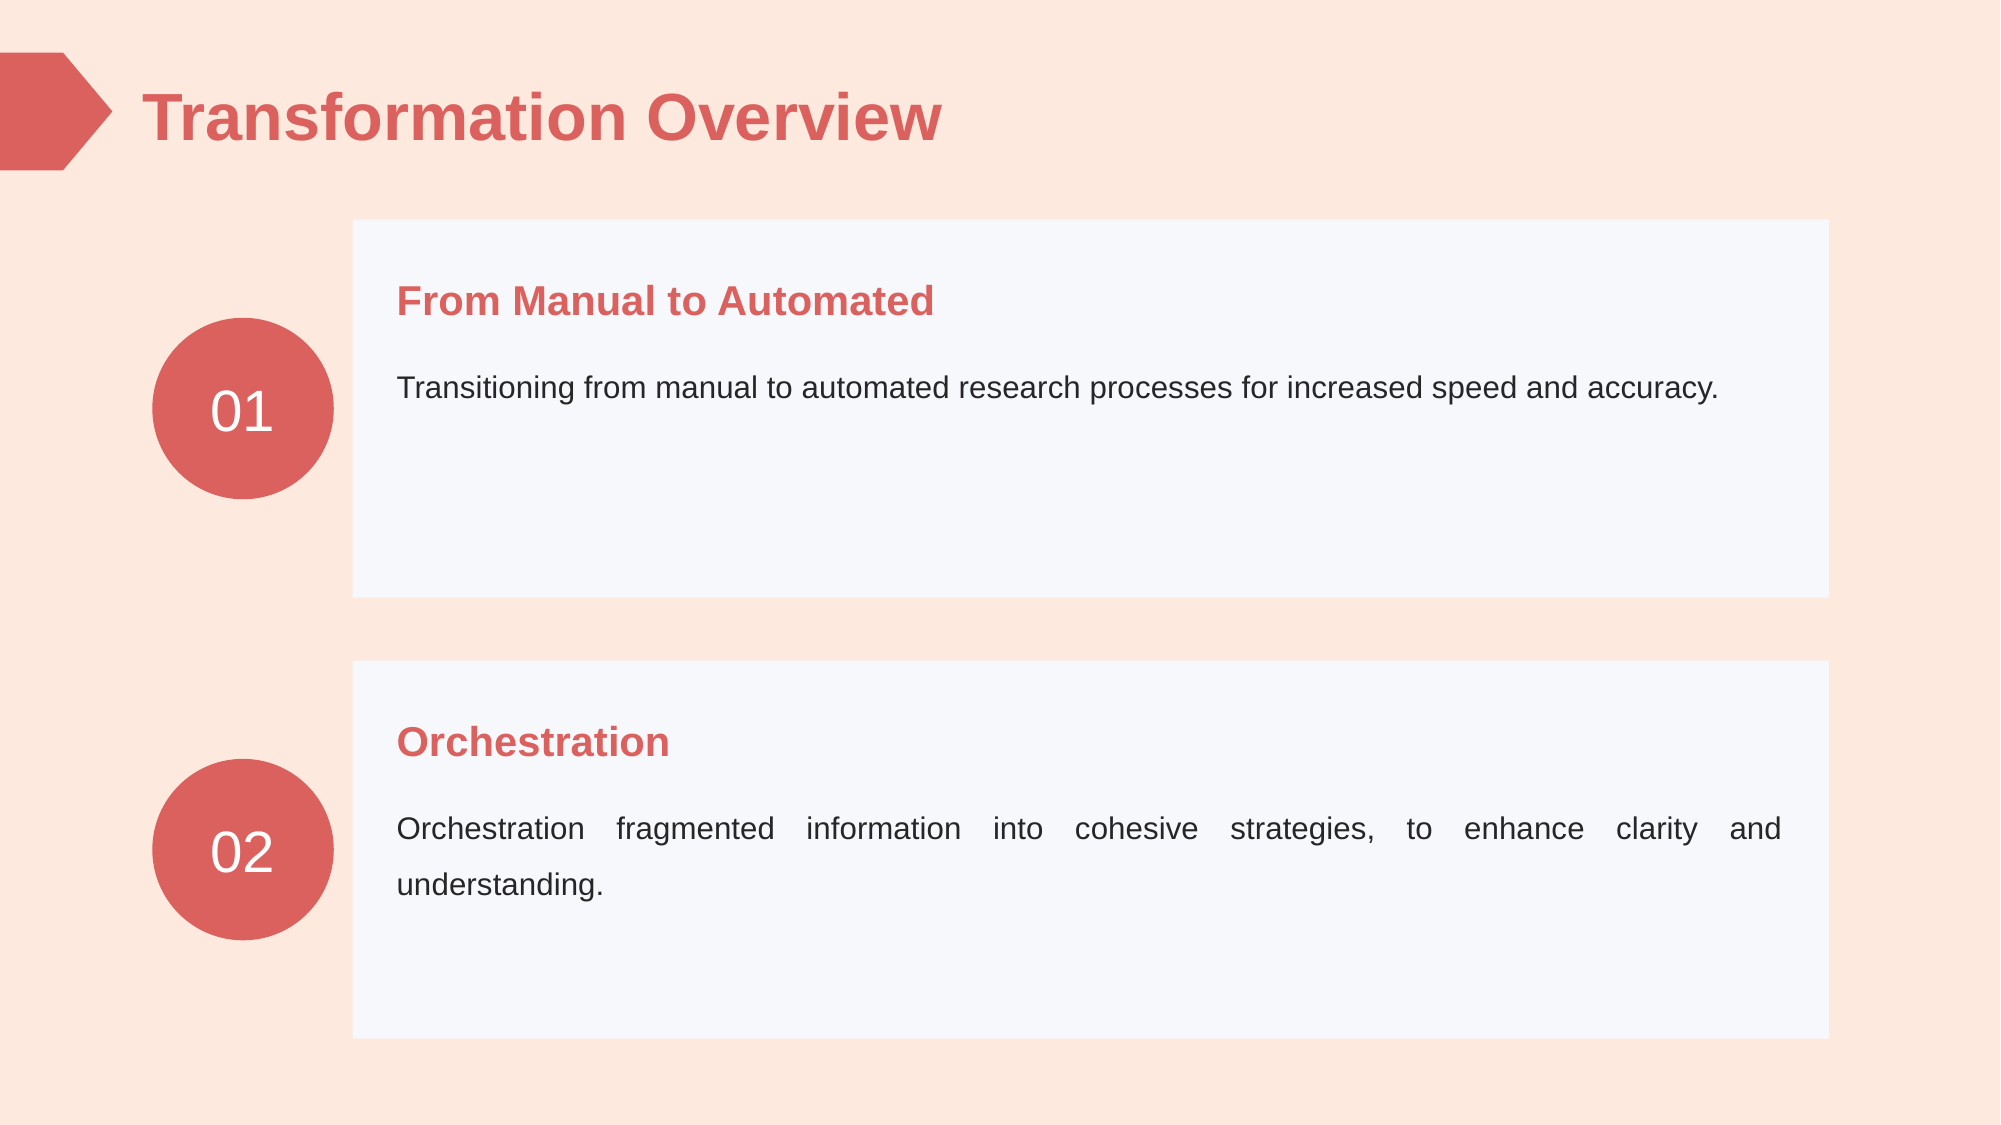

Transformation Overview

From Manual to Automated

01
Transitioning from manual to automated research processes for increased speed and accuracy.

Orchestration

02
Orchestration fragmented information into cohesive strategies, to enhance clarity and understanding.